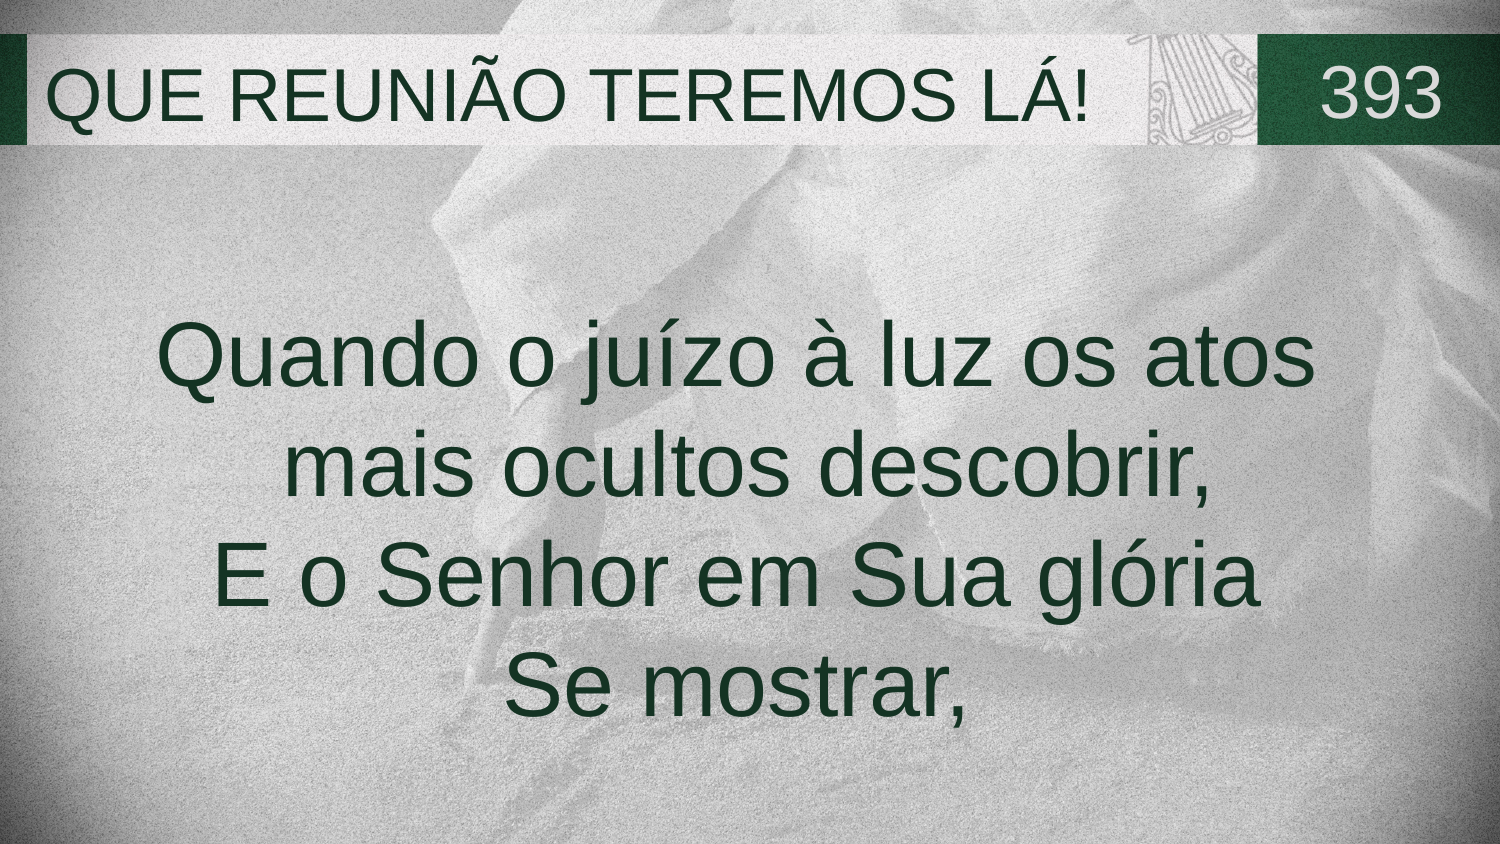

# QUE REUNIÃO TEREMOS LÁ!
393
Quando o juízo à luz os atos
mais ocultos descobrir,
E o Senhor em Sua glória
Se mostrar,